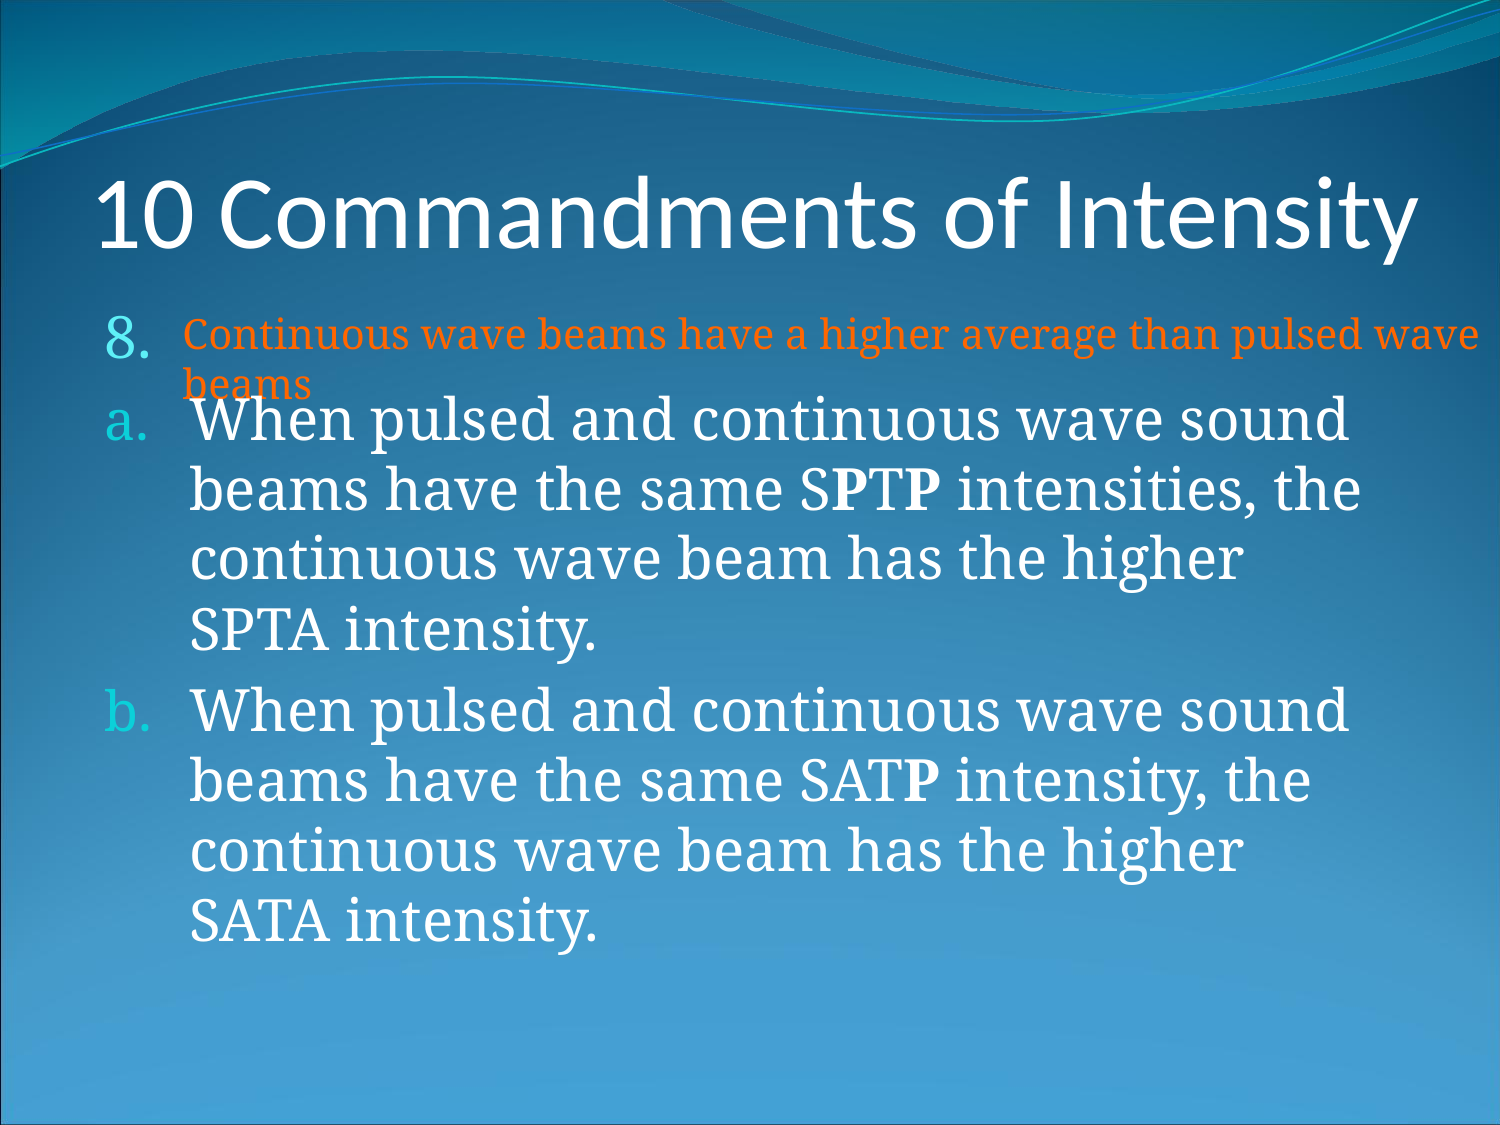

10 Commandments of Intensity
8.
When pulsed and continuous wave sound beams have the same SPTP intensities, the continuous wave beam has the higher SPTA intensity.
When pulsed and continuous wave sound beams have the same SATP intensity, the continuous wave beam has the higher SATA intensity.
Continuous wave beams have a higher average than pulsed wave beams